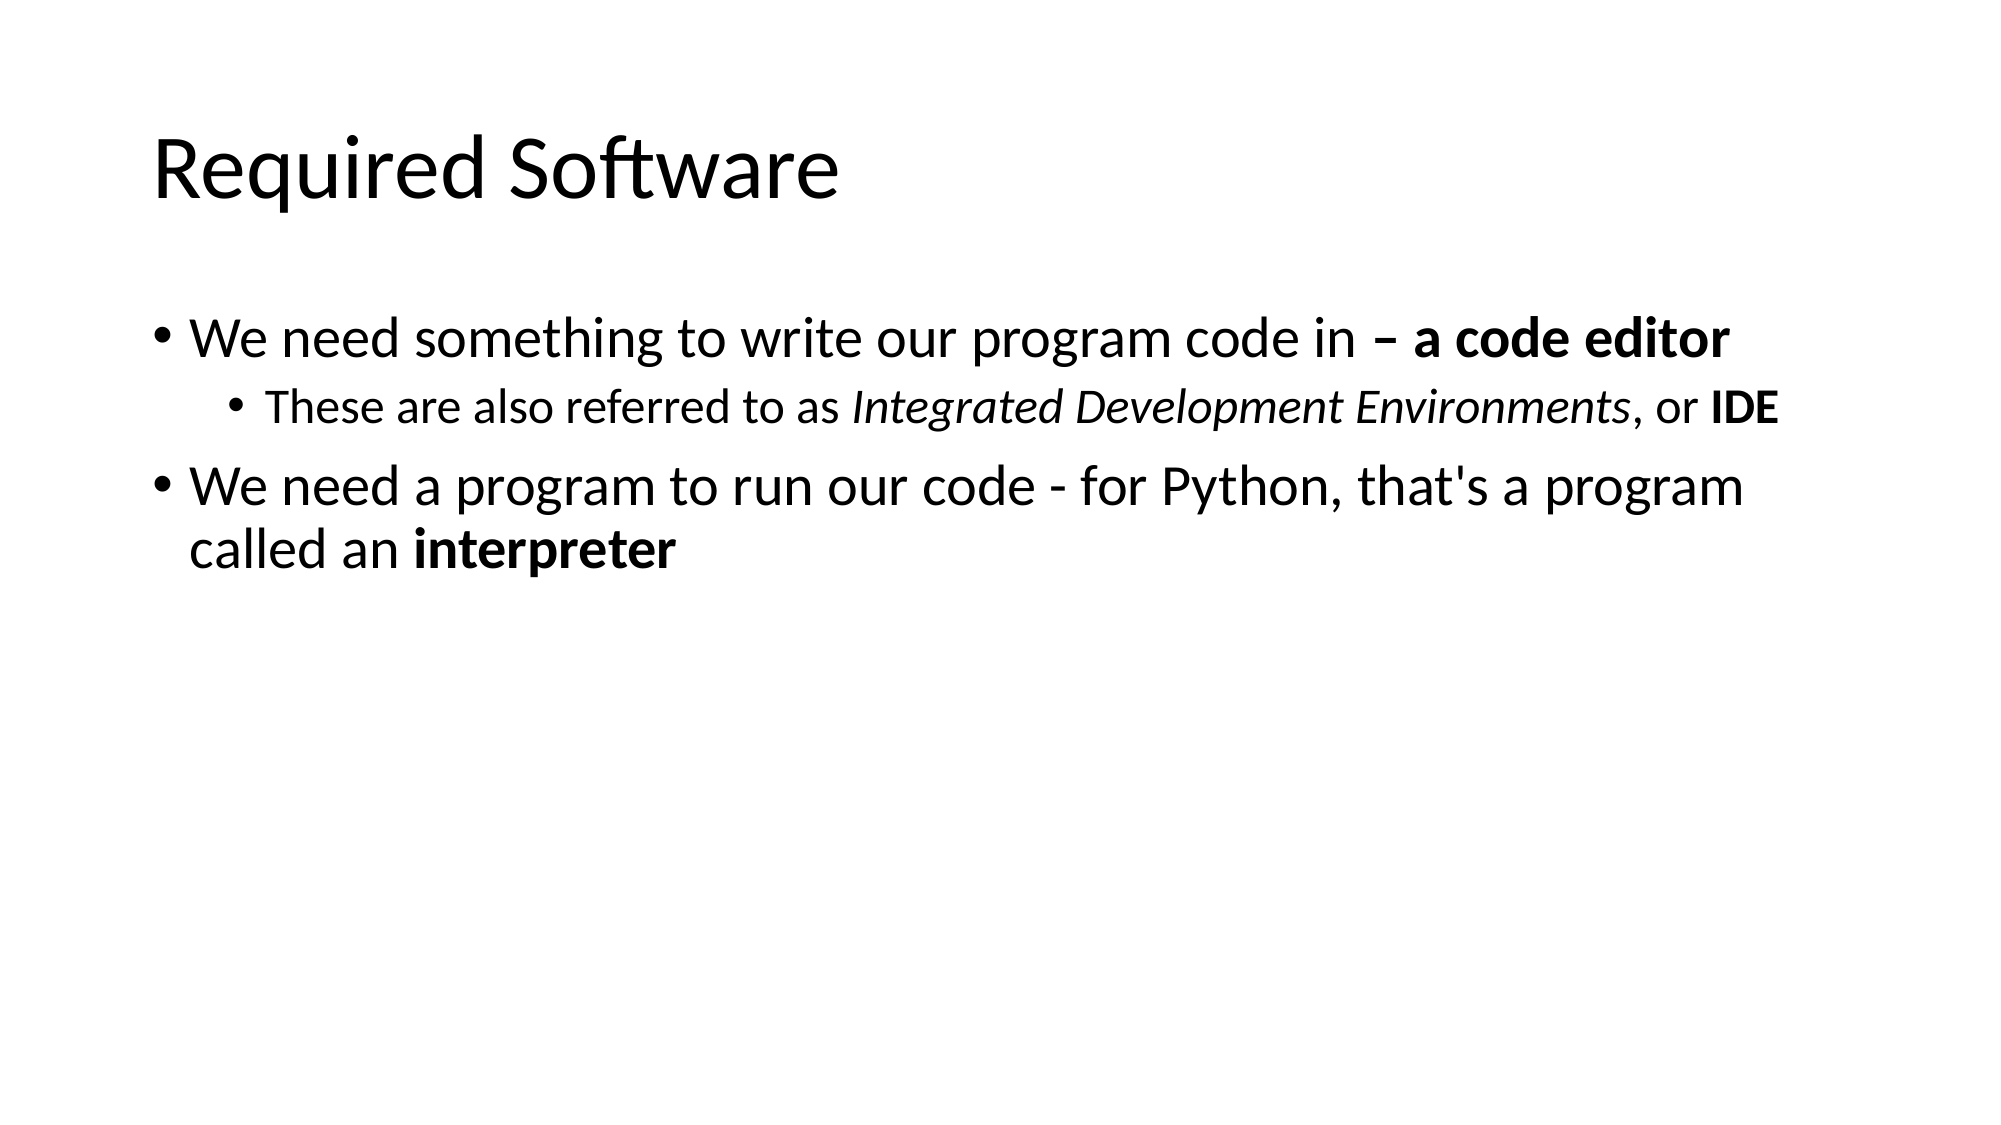

# Required Software
We need something to write our program code in – a code editor
These are also referred to as Integrated Development Environments, or IDE
We need a program to run our code - for Python, that's a program called an interpreter